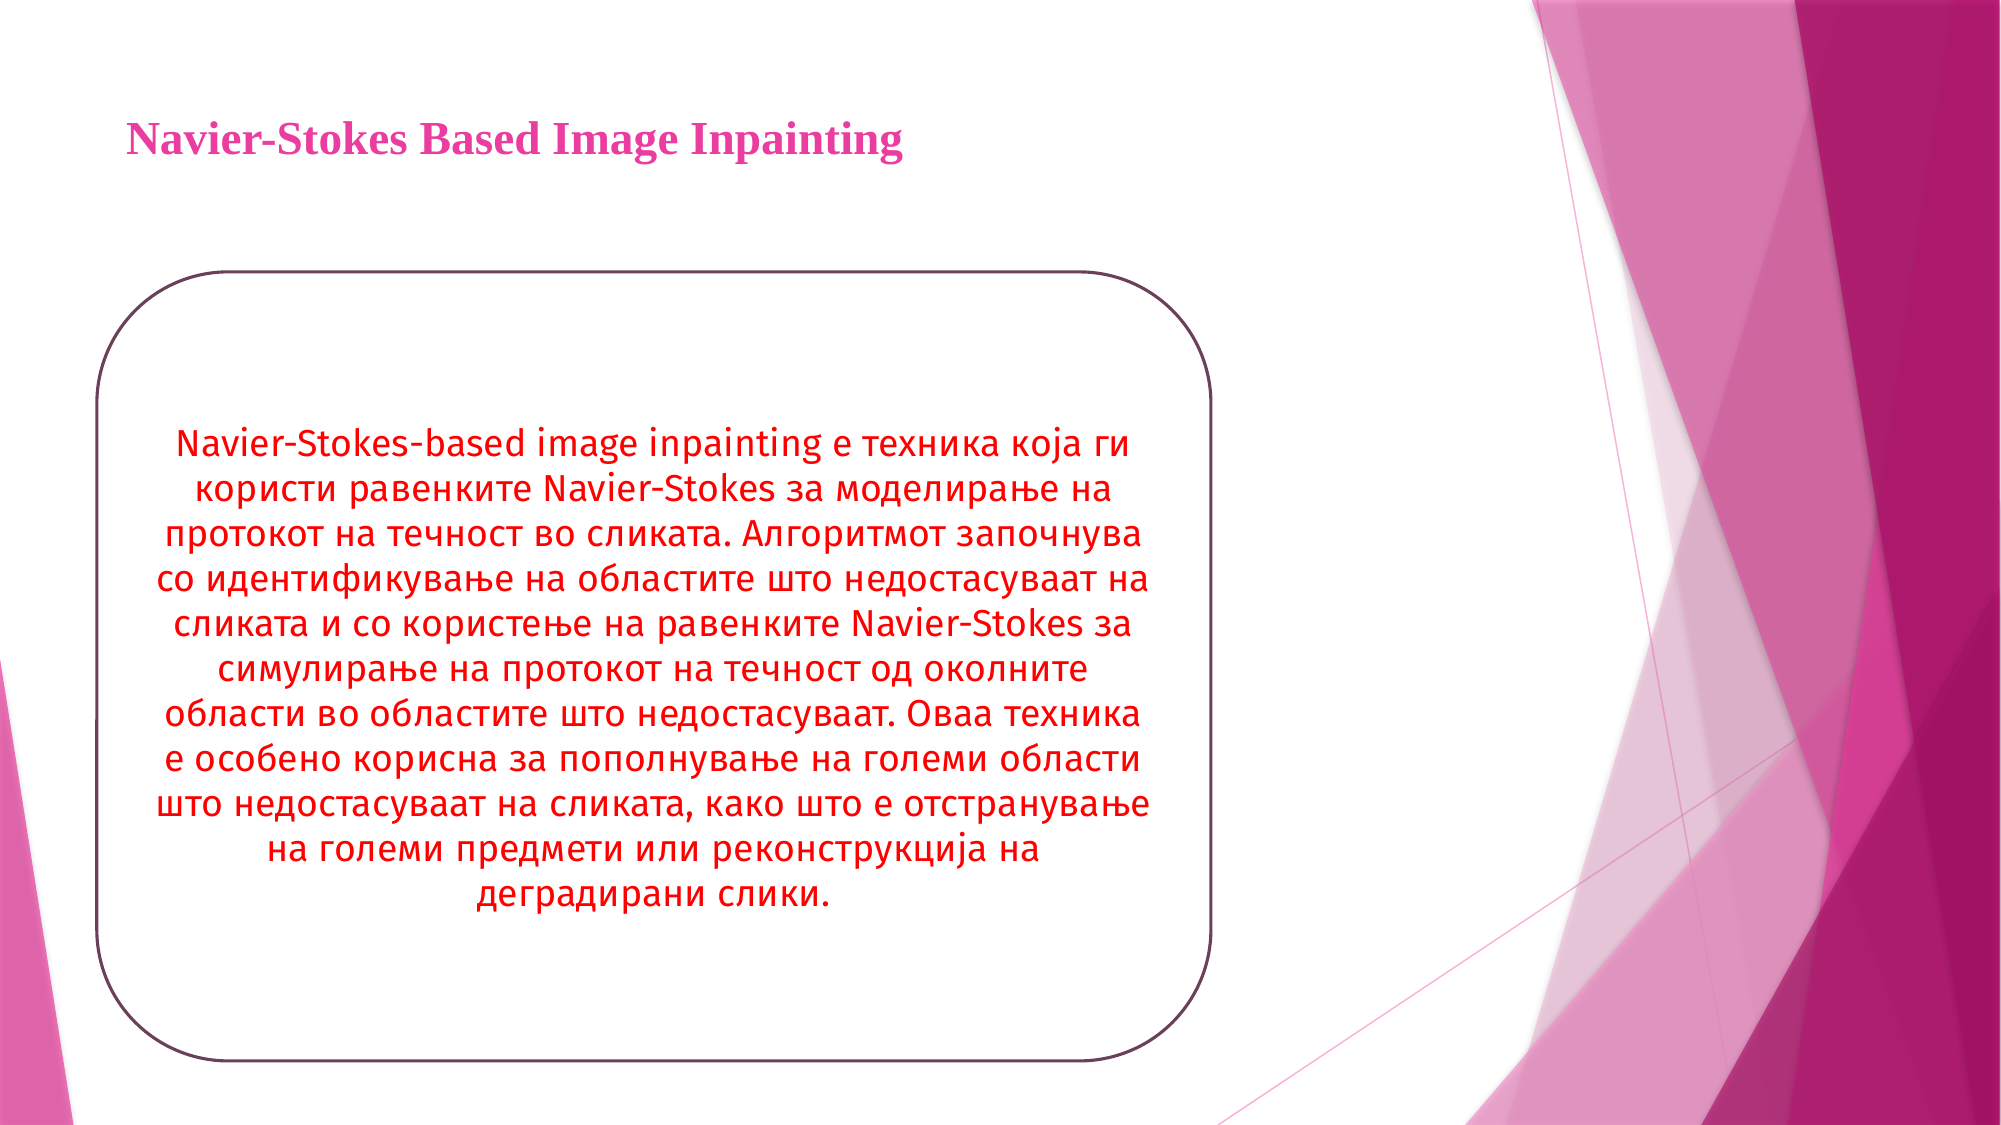

# Navier-Stokes Based Image Inpainting
Navier-Stokes-based image inpainting е техника која ги користи равенките Navier-Stokes за моделирање на протокот на течност во сликата. Алгоритмот започнува со идентификување на областите што недостасуваат на сликата и со користење на равенките Navier-Stokes за симулирање на протокот на течност од околните области во областите што недостасуваат. Оваа техника е особено корисна за пополнување на големи области што недостасуваат на сликата, како што е отстранување на големи предмети или реконструкција на деградирани слики.